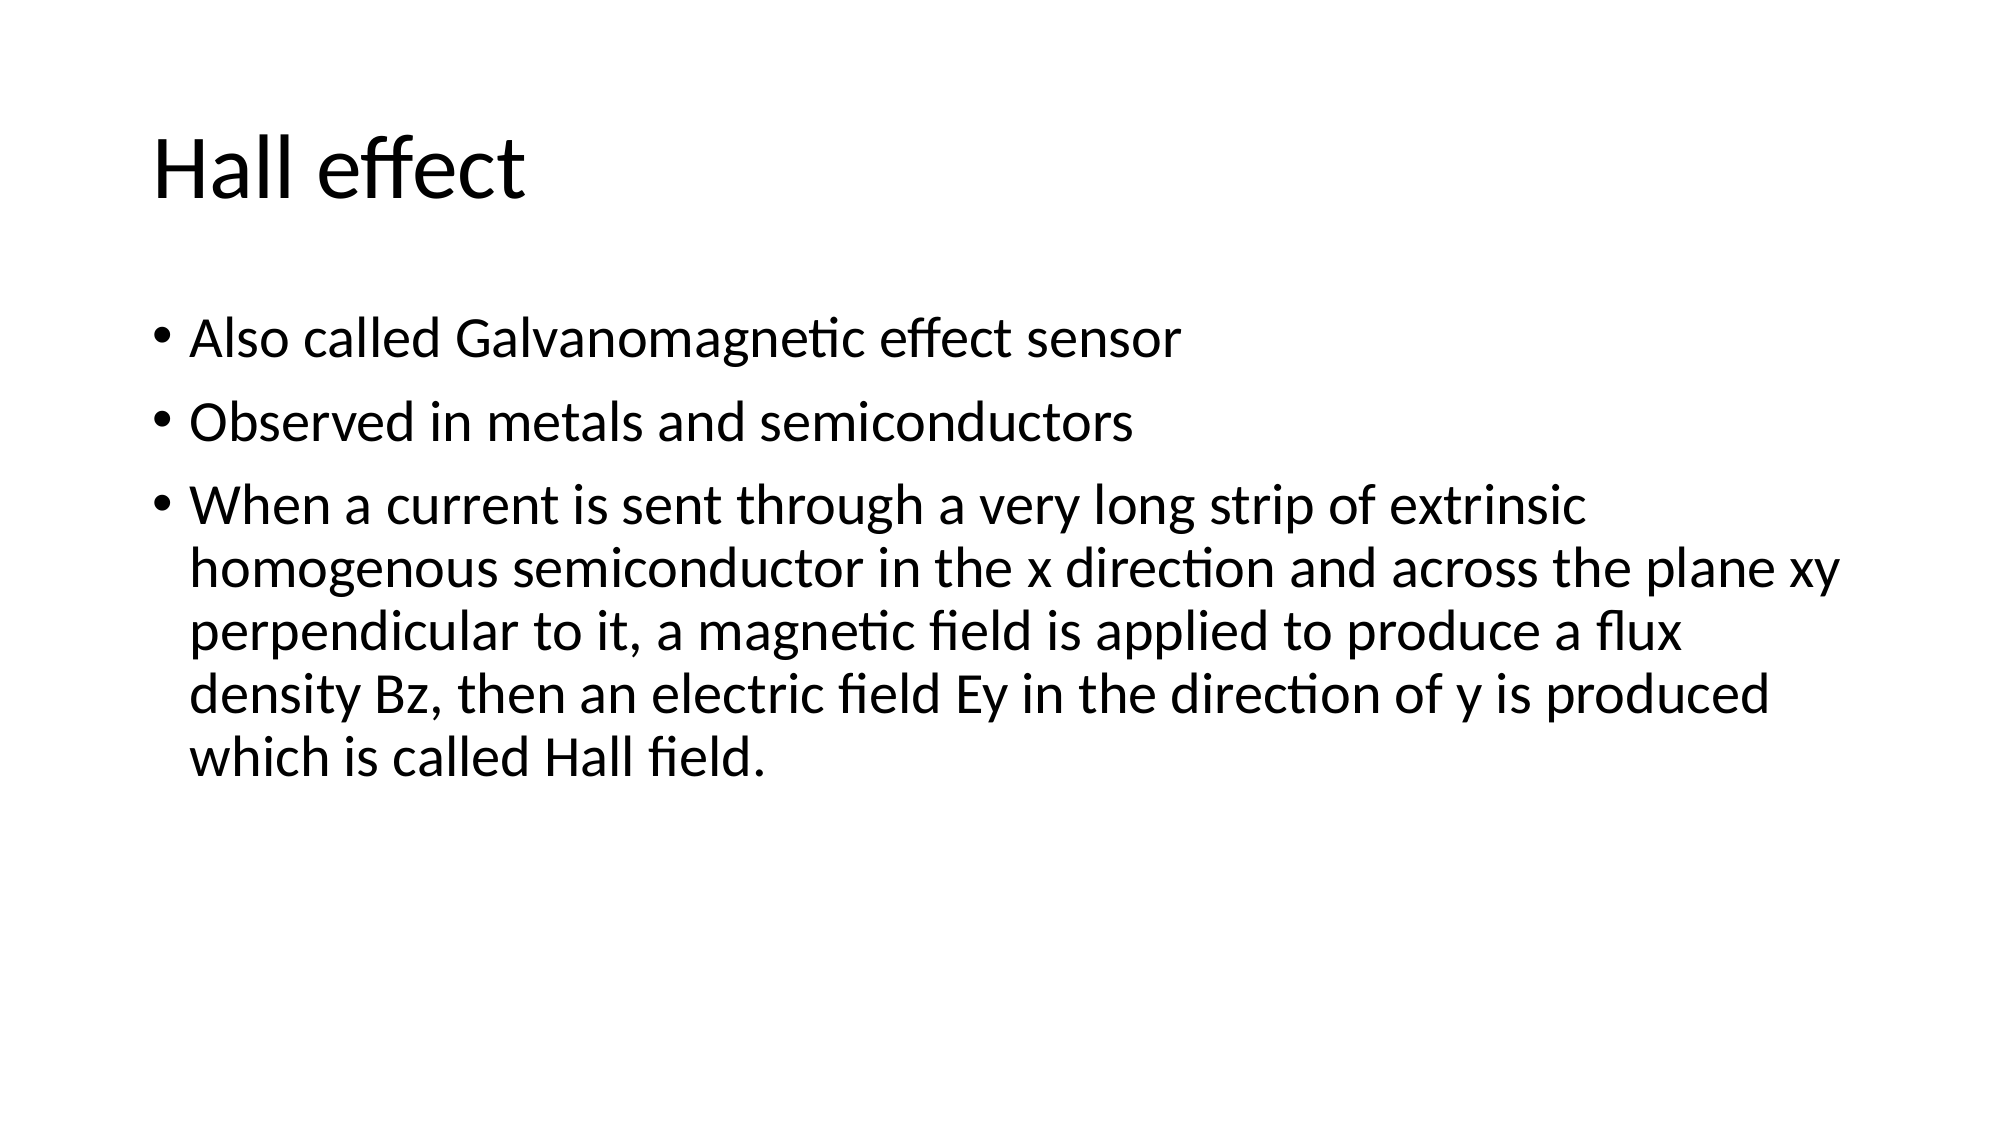

# Hall effect
Also called Galvanomagnetic effect sensor
Observed in metals and semiconductors
When a current is sent through a very long strip of extrinsic homogenous semiconductor in the x direction and across the plane xy perpendicular to it, a magnetic field is applied to produce a flux density Bz, then an electric field Ey in the direction of y is produced which is called Hall field.